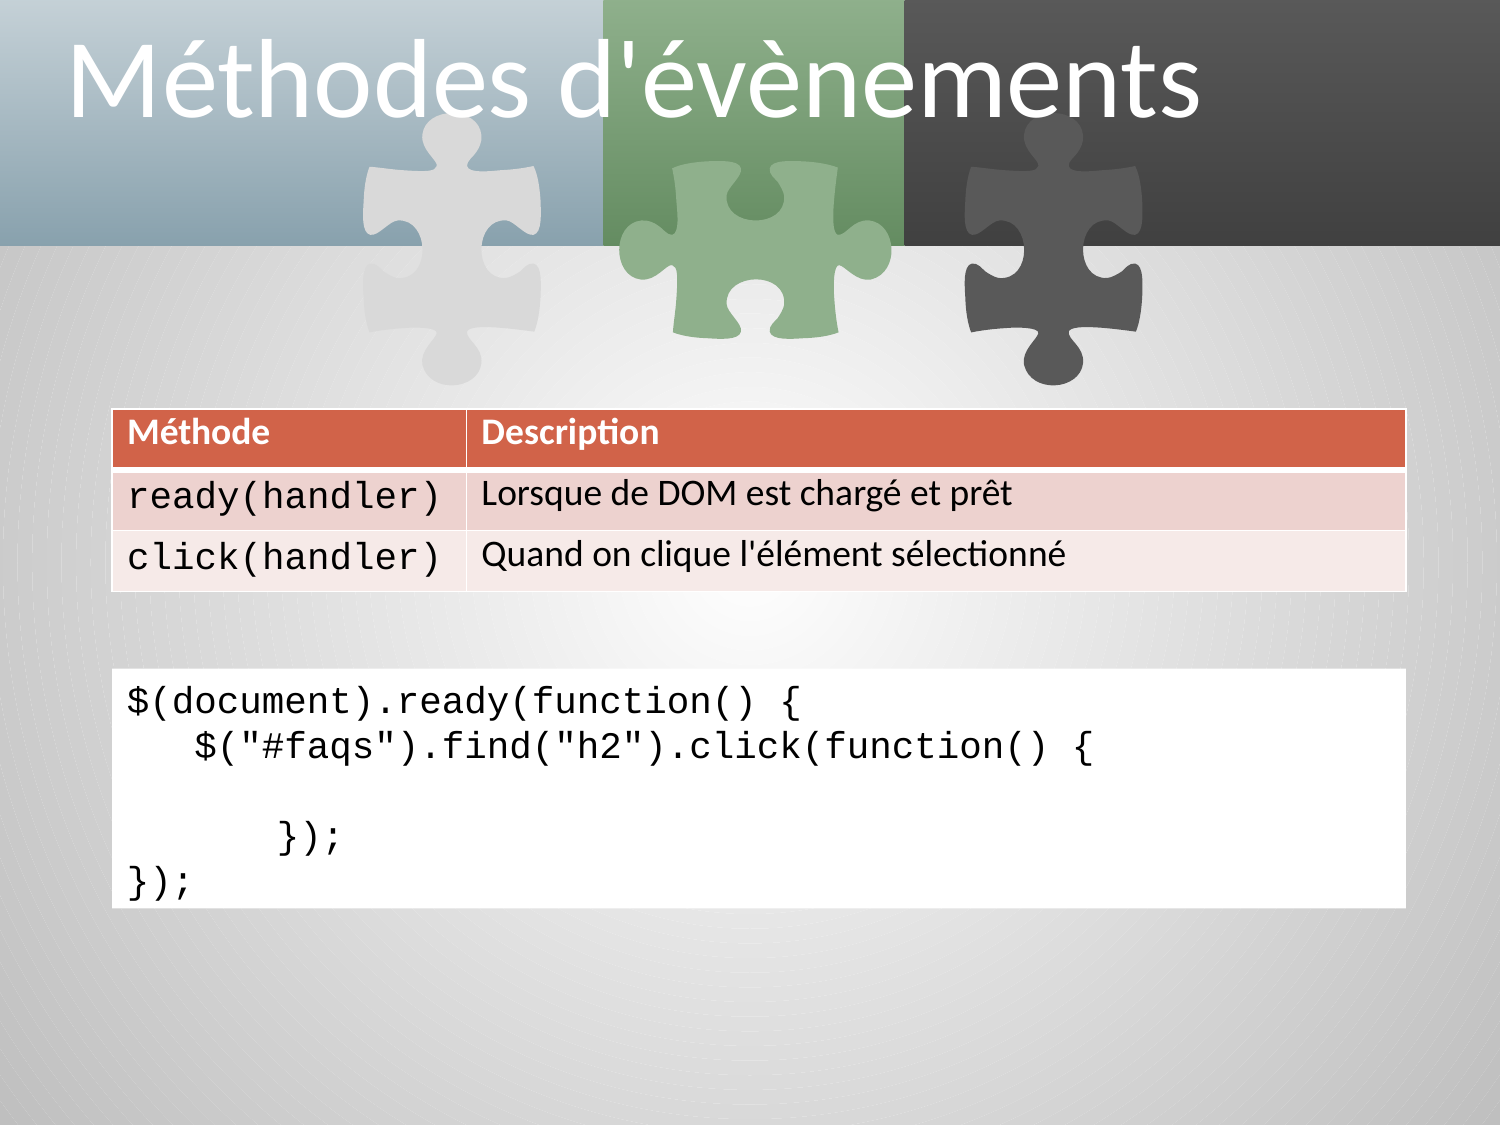

# Méthodes d'évènements
| Méthode | Description |
| --- | --- |
| ready(handler) | Lorsque de DOM est chargé et prêt |
| click(handler) | Quand on clique l'élément sélectionné |
$(document).ready(function() {
   $("#faqs").find("h2").click(function() {

	});
});